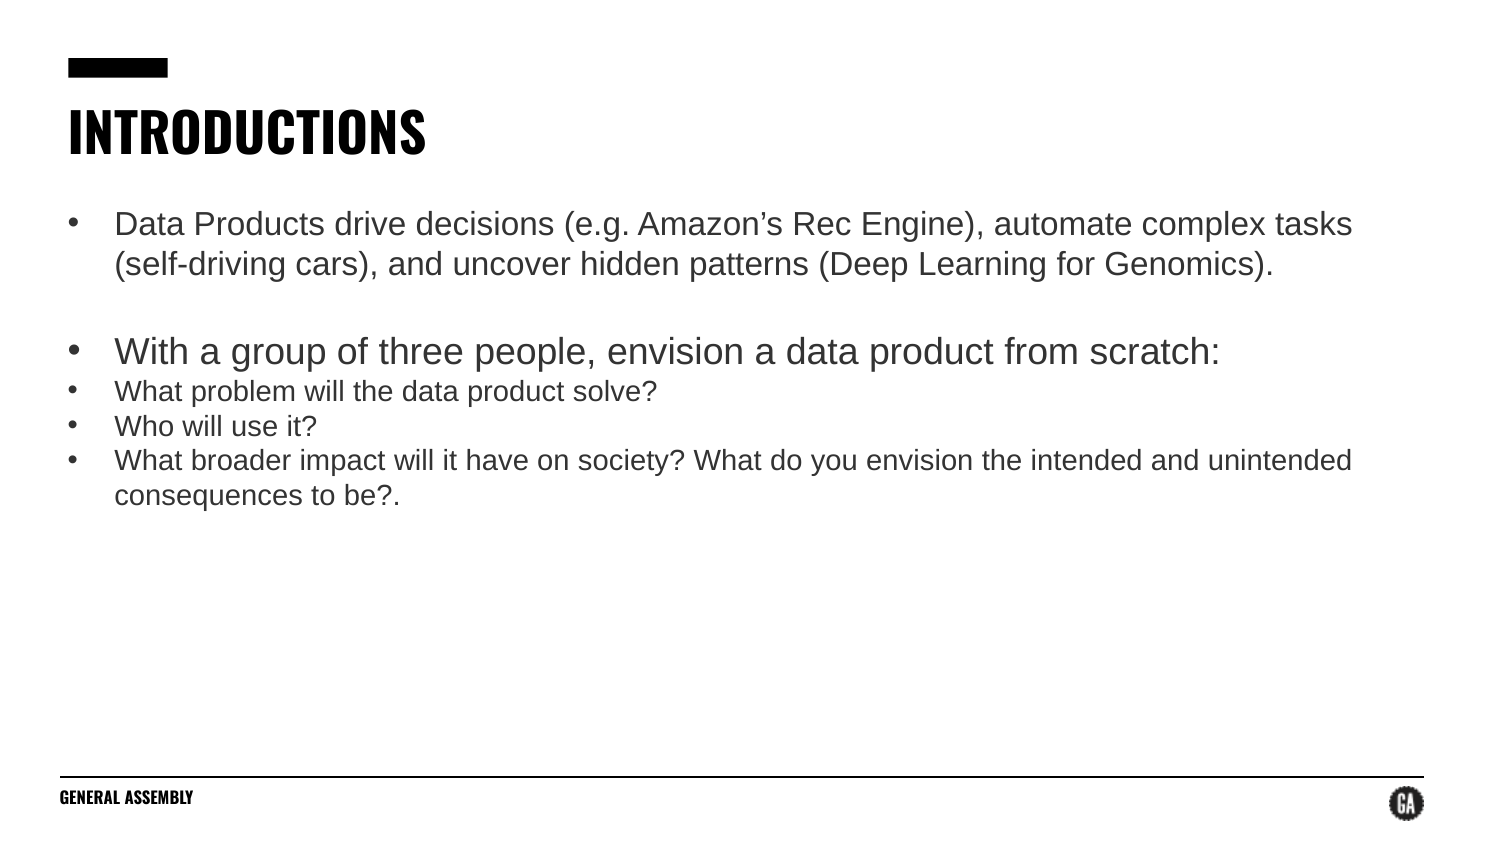

# INTRODUCTIONS
Data Products drive decisions (e.g. Amazon’s Rec Engine), automate complex tasks (self-driving cars), and uncover hidden patterns (Deep Learning for Genomics).

With a group of three people, envision a data product from scratch:
What problem will the data product solve?
Who will use it?
What broader impact will it have on society? What do you envision the intended and unintended consequences to be?.